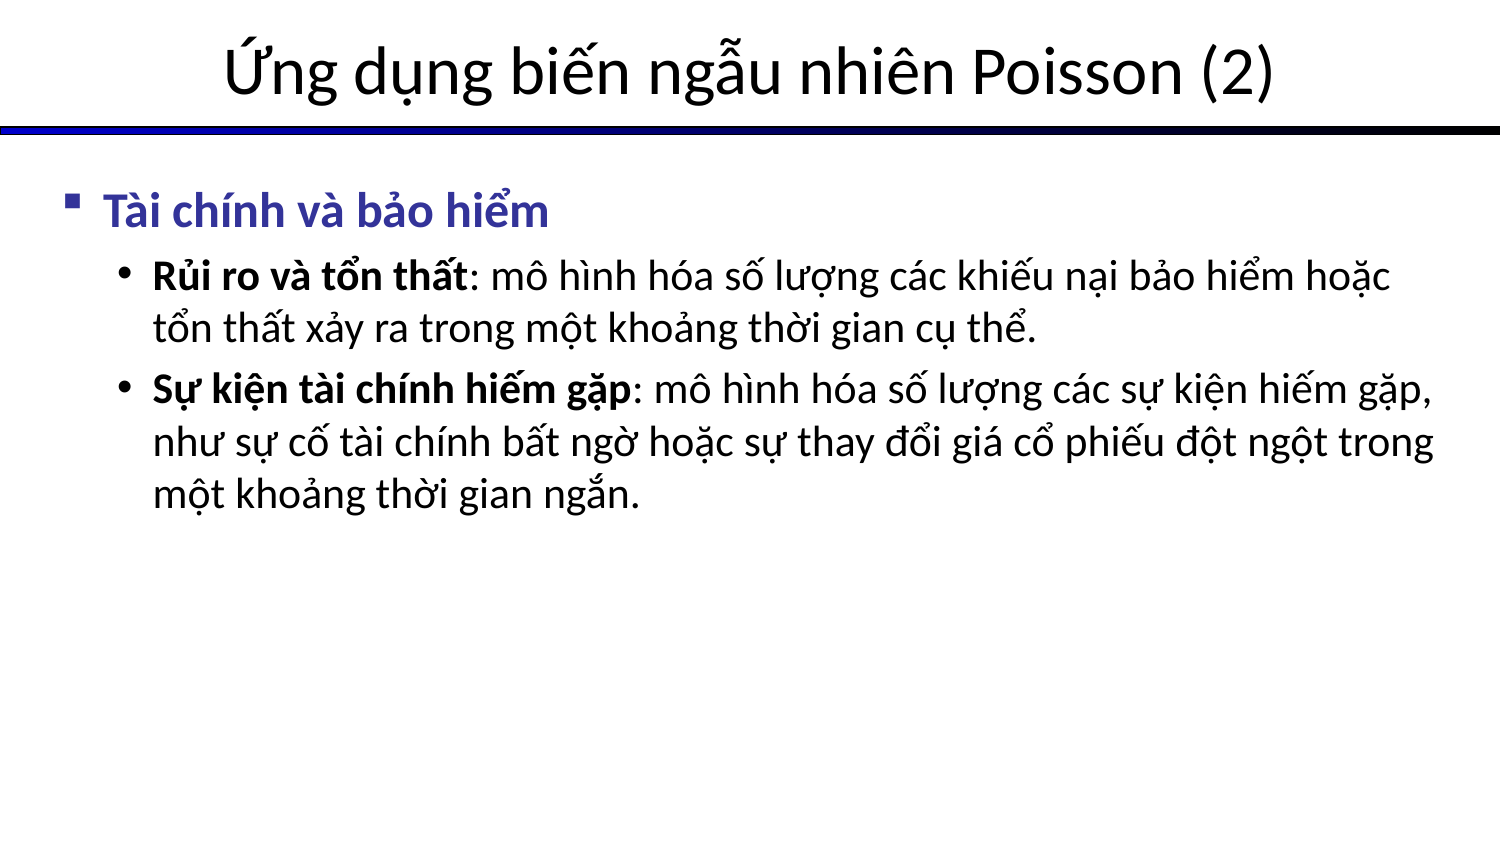

# Ứng dụng biến ngẫu nhiên Poisson (2)
Tài chính và bảo hiểm
Rủi ro và tổn thất: mô hình hóa số lượng các khiếu nại bảo hiểm hoặc tổn thất xảy ra trong một khoảng thời gian cụ thể.
Sự kiện tài chính hiếm gặp: mô hình hóa số lượng các sự kiện hiếm gặp, như sự cố tài chính bất ngờ hoặc sự thay đổi giá cổ phiếu đột ngột trong một khoảng thời gian ngắn.